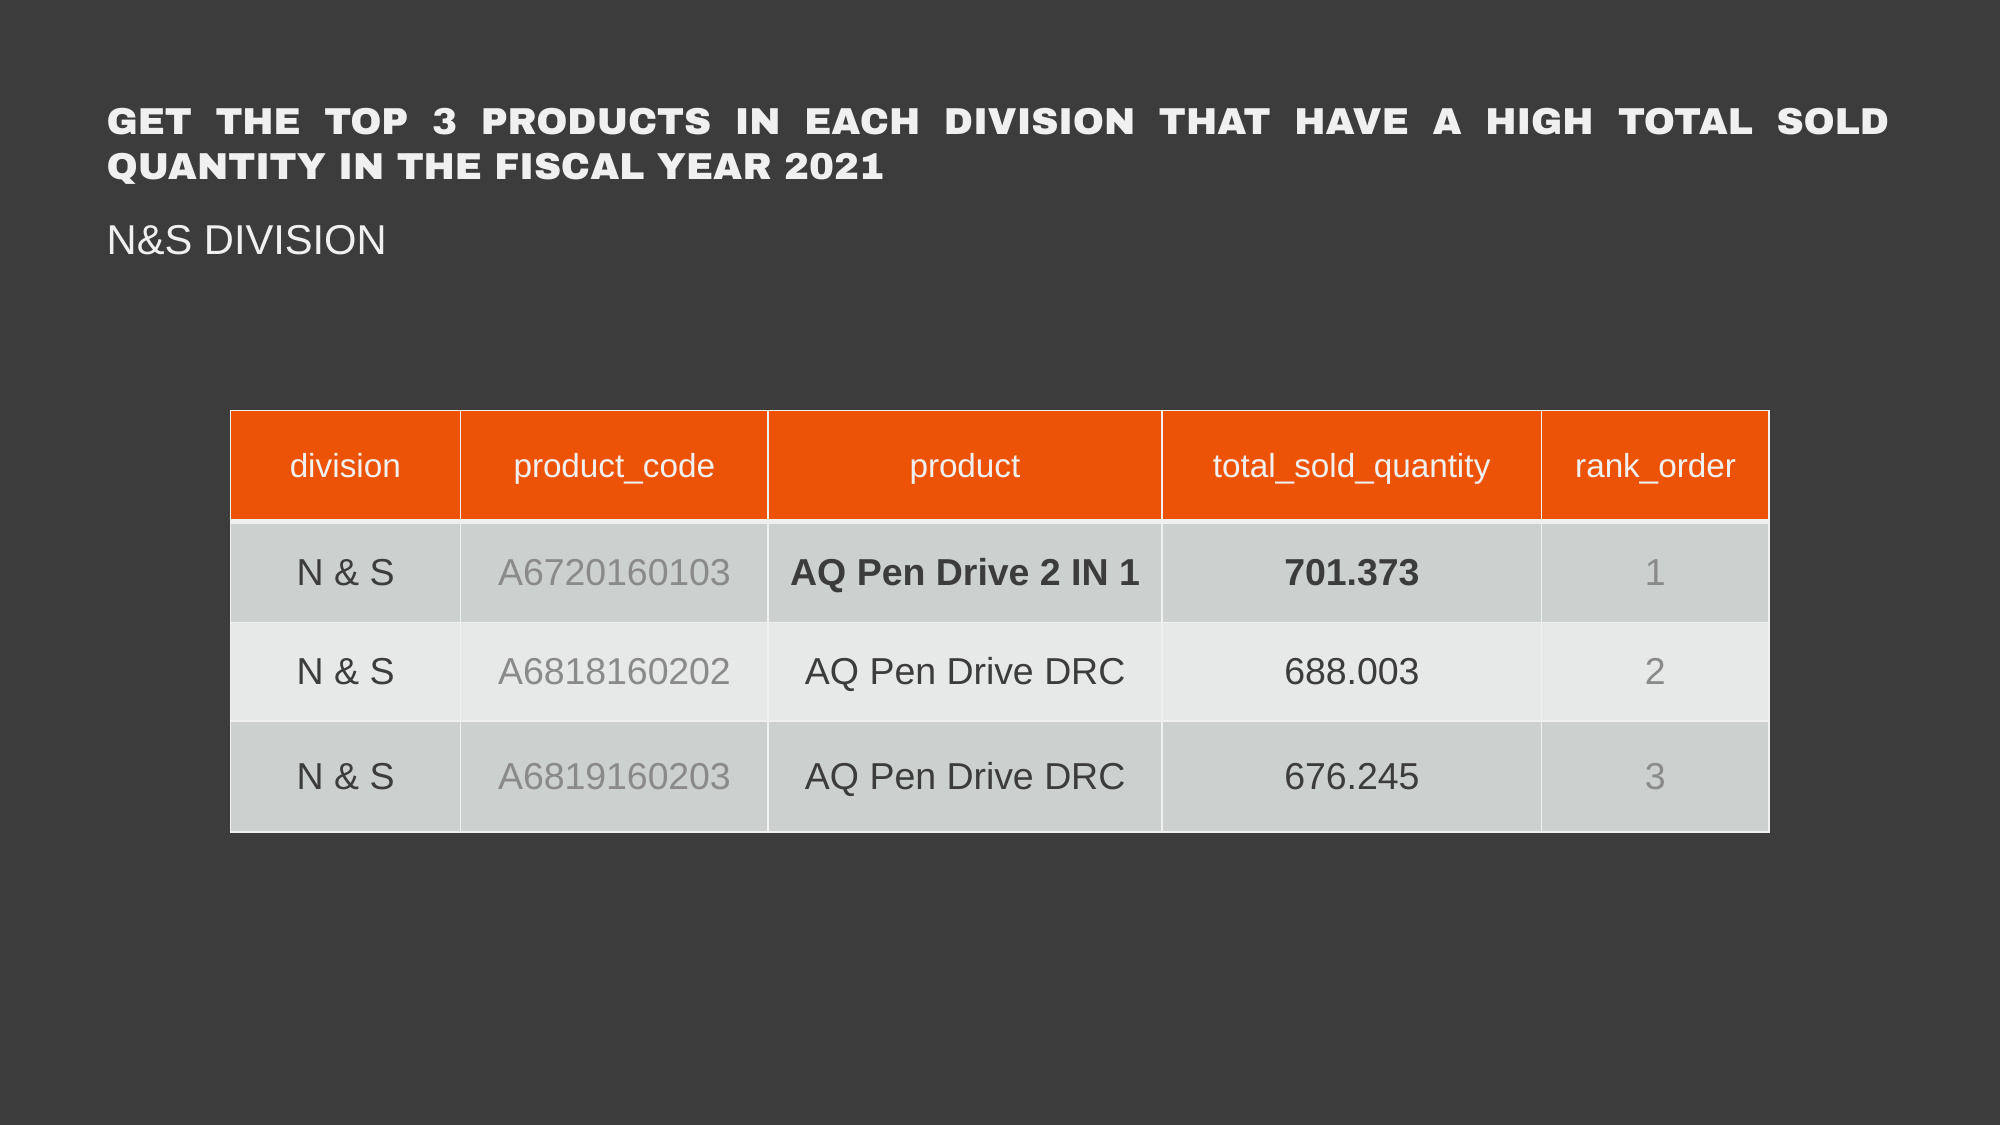

Get the Top 3 products in each division that have a high total sold quantity in the fiscal year 2021
N&S Division
| division | product\_code | product | total\_sold\_quantity | rank\_order |
| --- | --- | --- | --- | --- |
| N & S | A6720160103 | AQ Pen Drive 2 IN 1 | 701.373 | 1 |
| N & S | A6818160202 | AQ Pen Drive DRC | 688.003 | 2 |
| N & S | A6819160203 | AQ Pen Drive DRC | 676.245 | 3 |